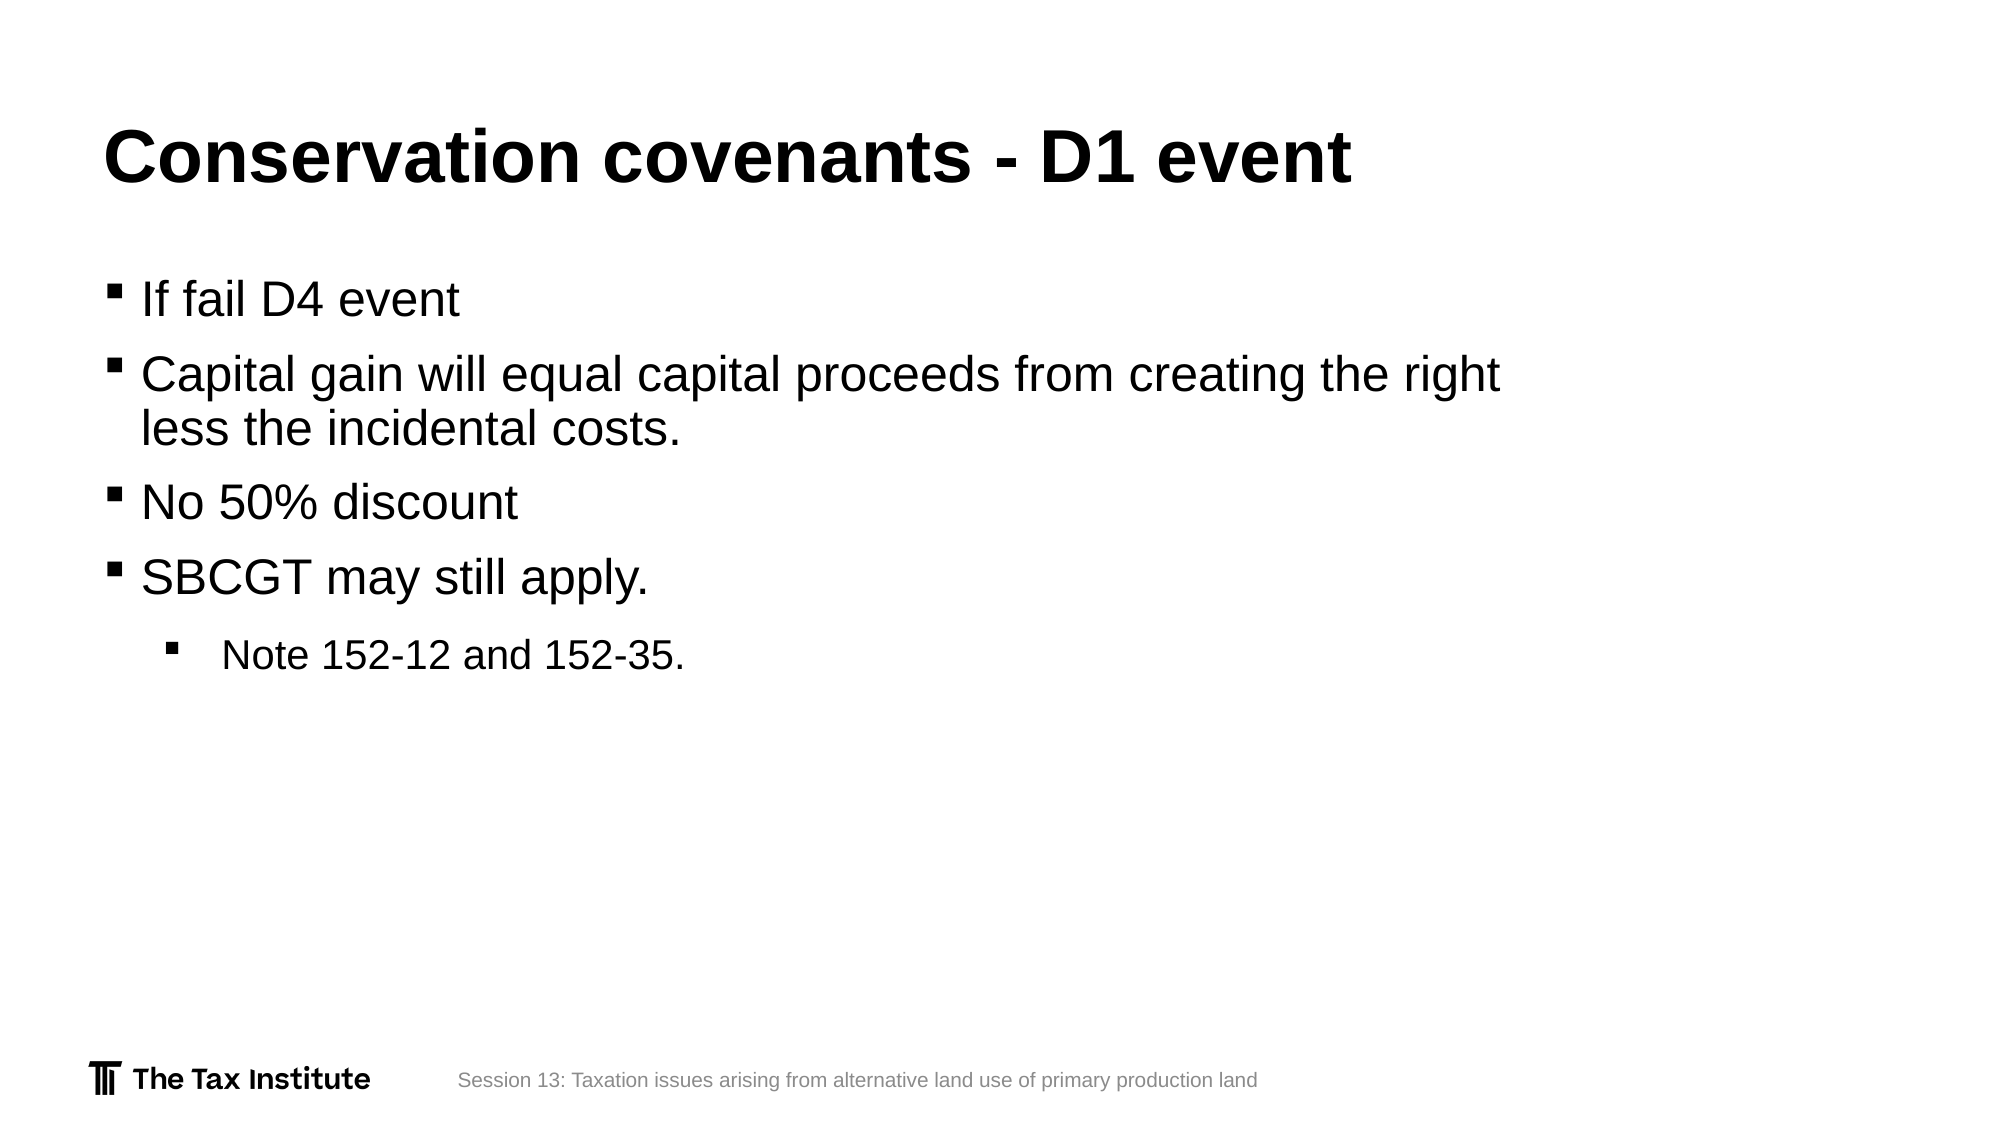

# Conservation covenants - D1 event
If fail D4 event
Capital gain will equal capital proceeds from creating the right less the incidental costs.
No 50% discount
SBCGT may still apply.
Note 152-12 and 152-35.
Session 13: Taxation issues arising from alternative land use of primary production land